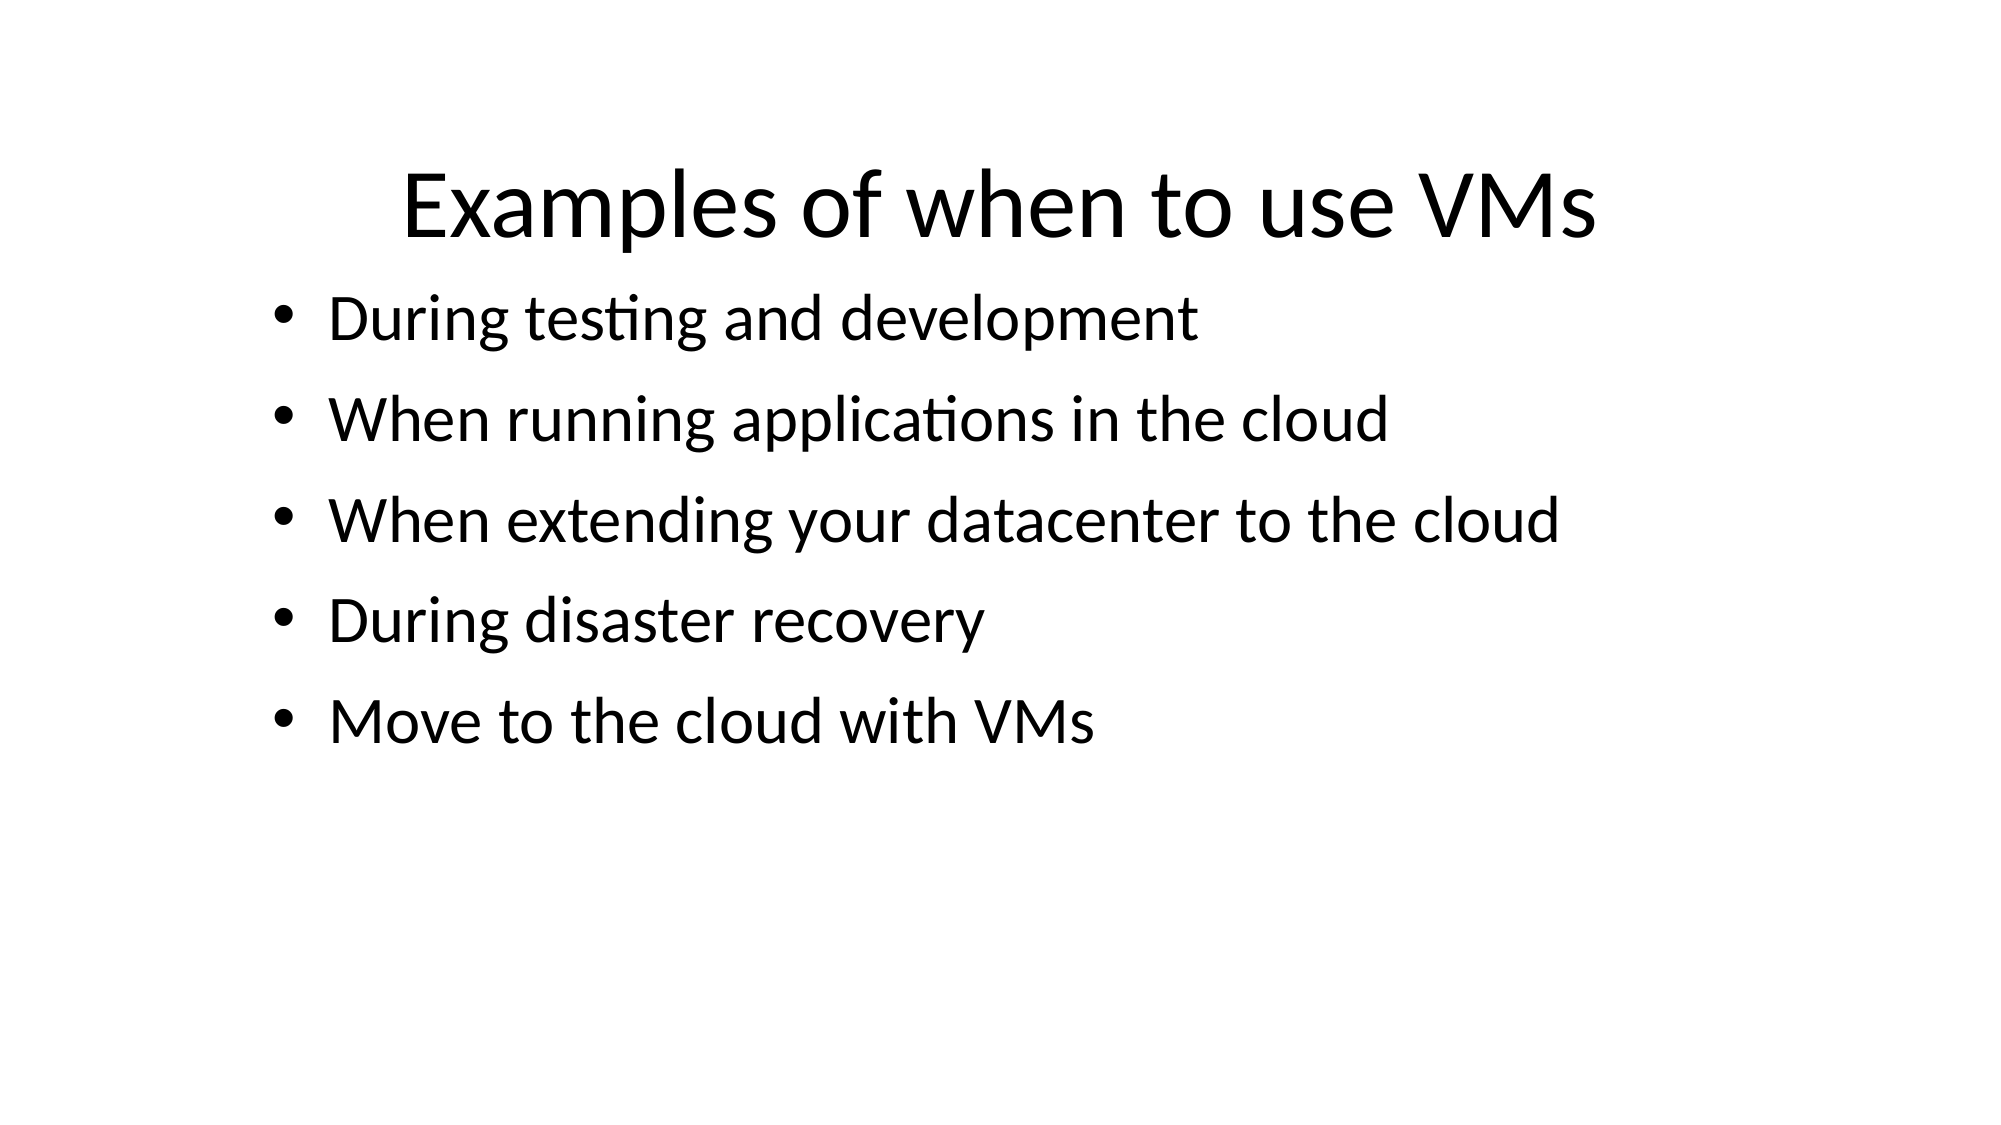

# Examples of when to use VMs
During testing and development
When running applications in the cloud
When extending your datacenter to the cloud
During disaster recovery
Move to the cloud with VMs